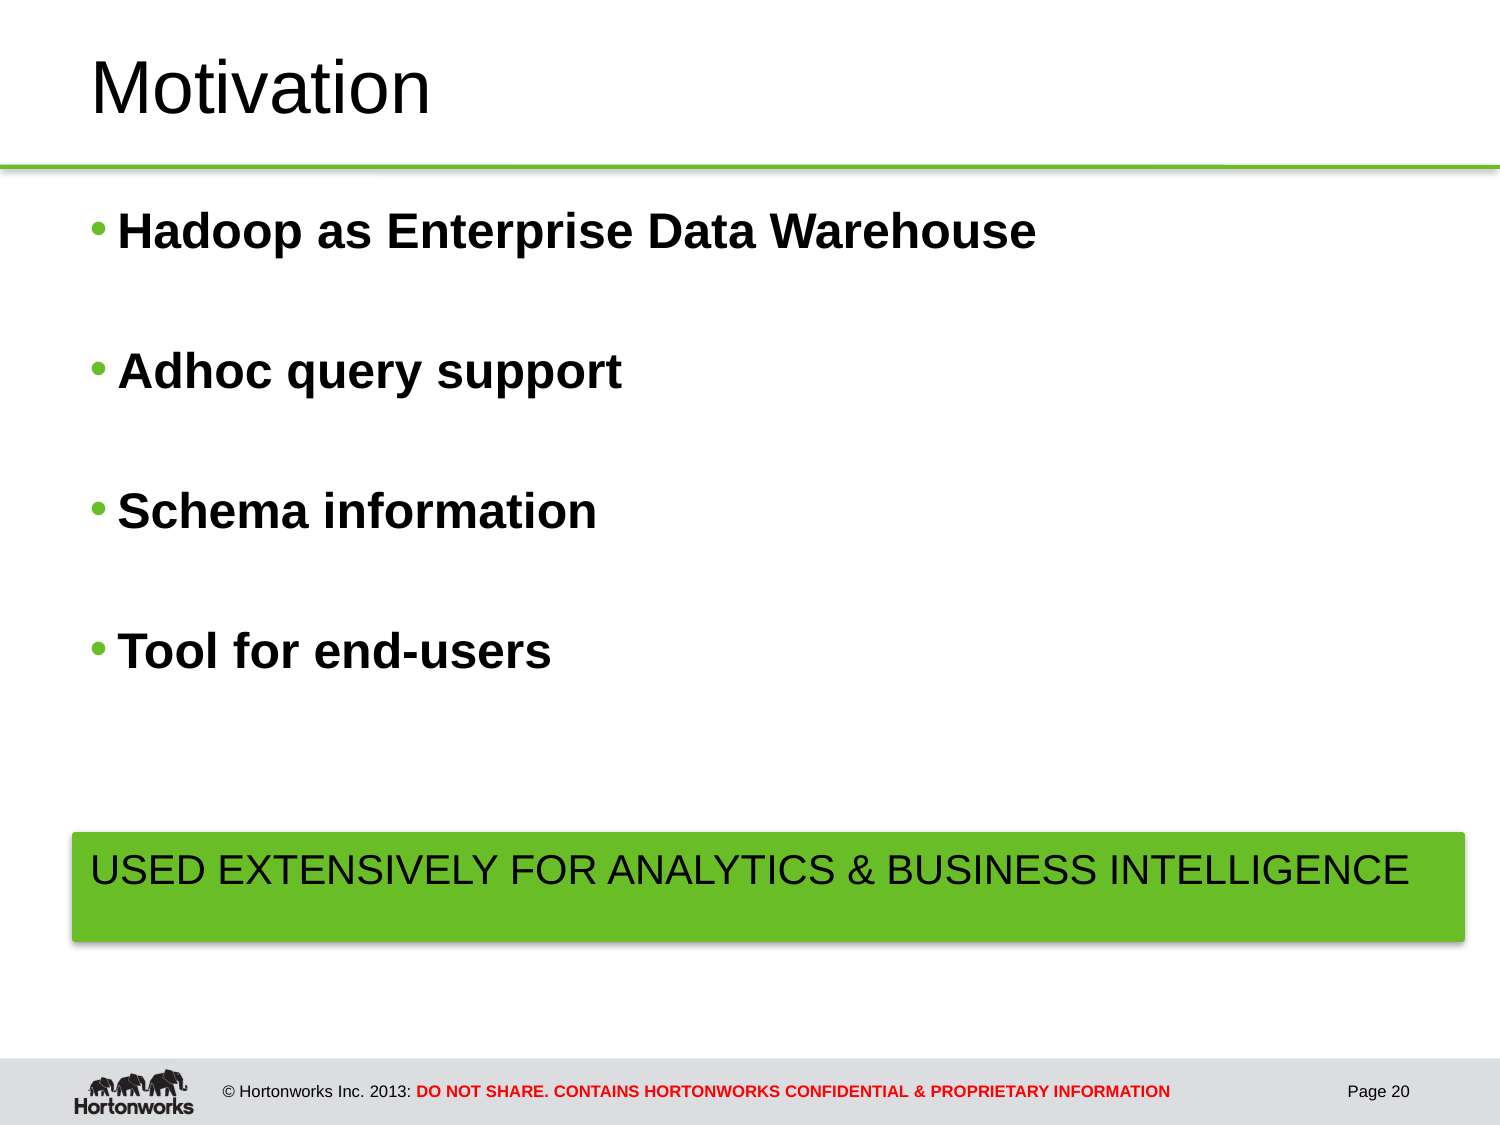

# Motivation
Hadoop as Enterprise Data Warehouse

Adhoc query support

Schema information

Tool for end-users
USED EXTENSIVELY FOR ANALYTICS & BUSINESS INTELLIGENCE
Page 20